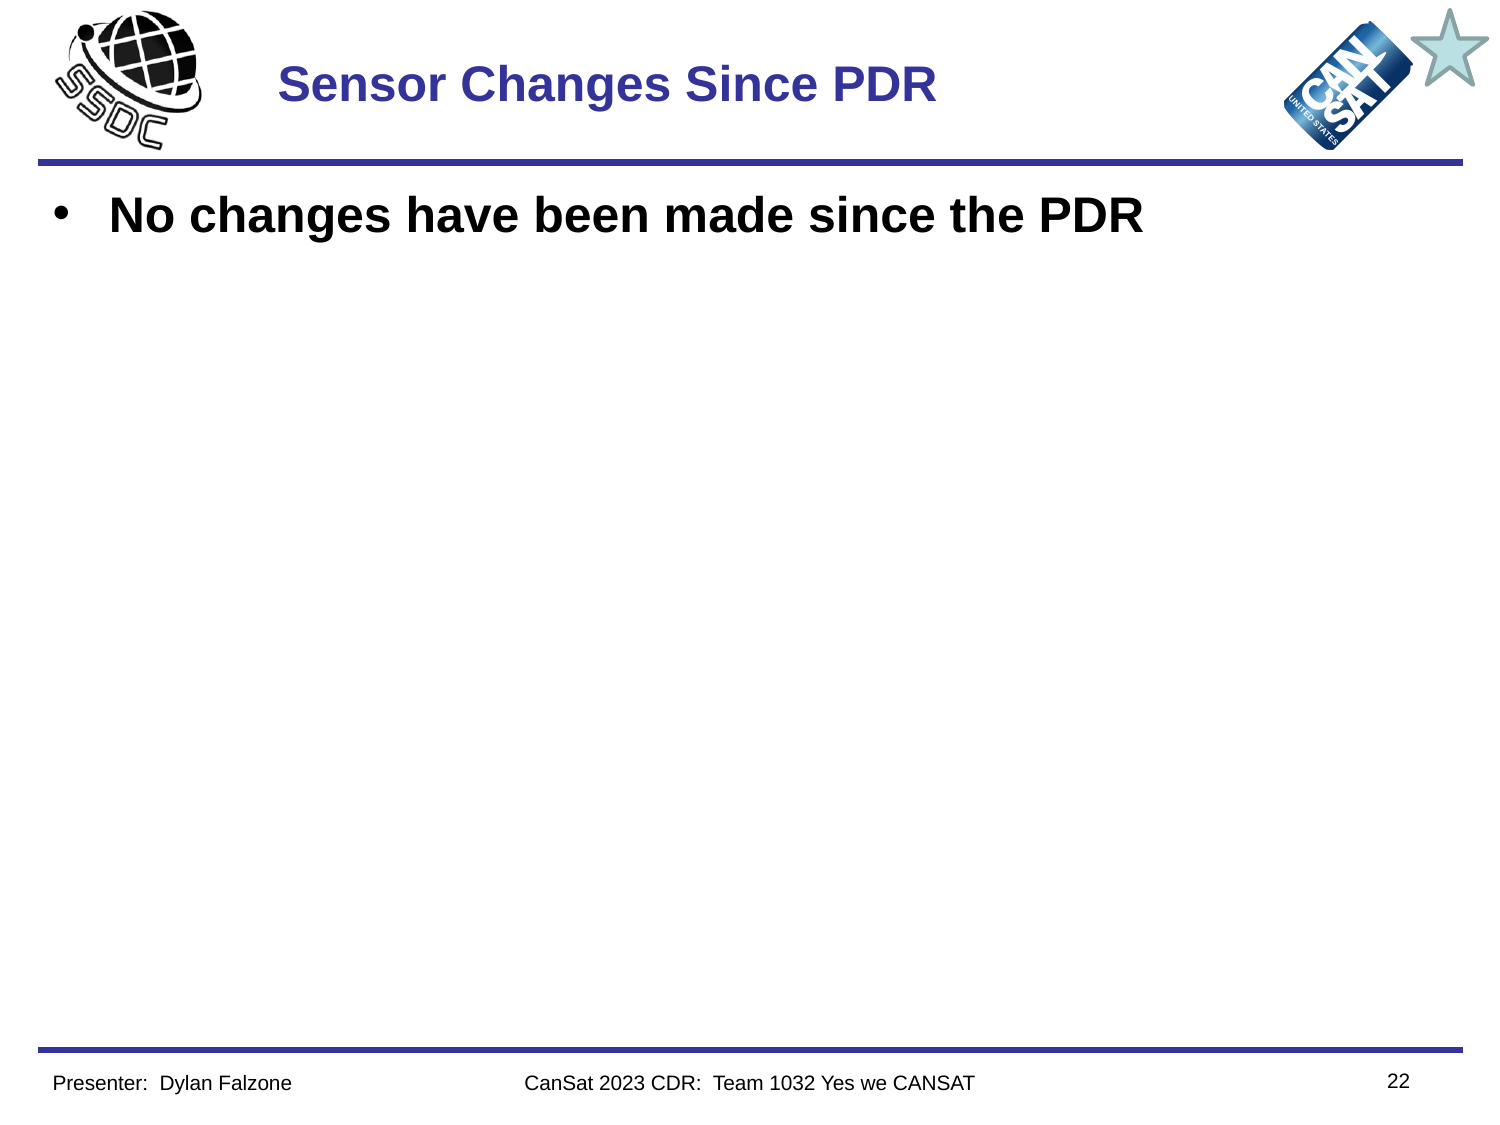

# Sensor Changes Since PDR
No changes have been made since the PDR
22
Presenter:  Dylan Falzone

CanSat 2023 CDR:  Team 1032 Yes we CANSAT